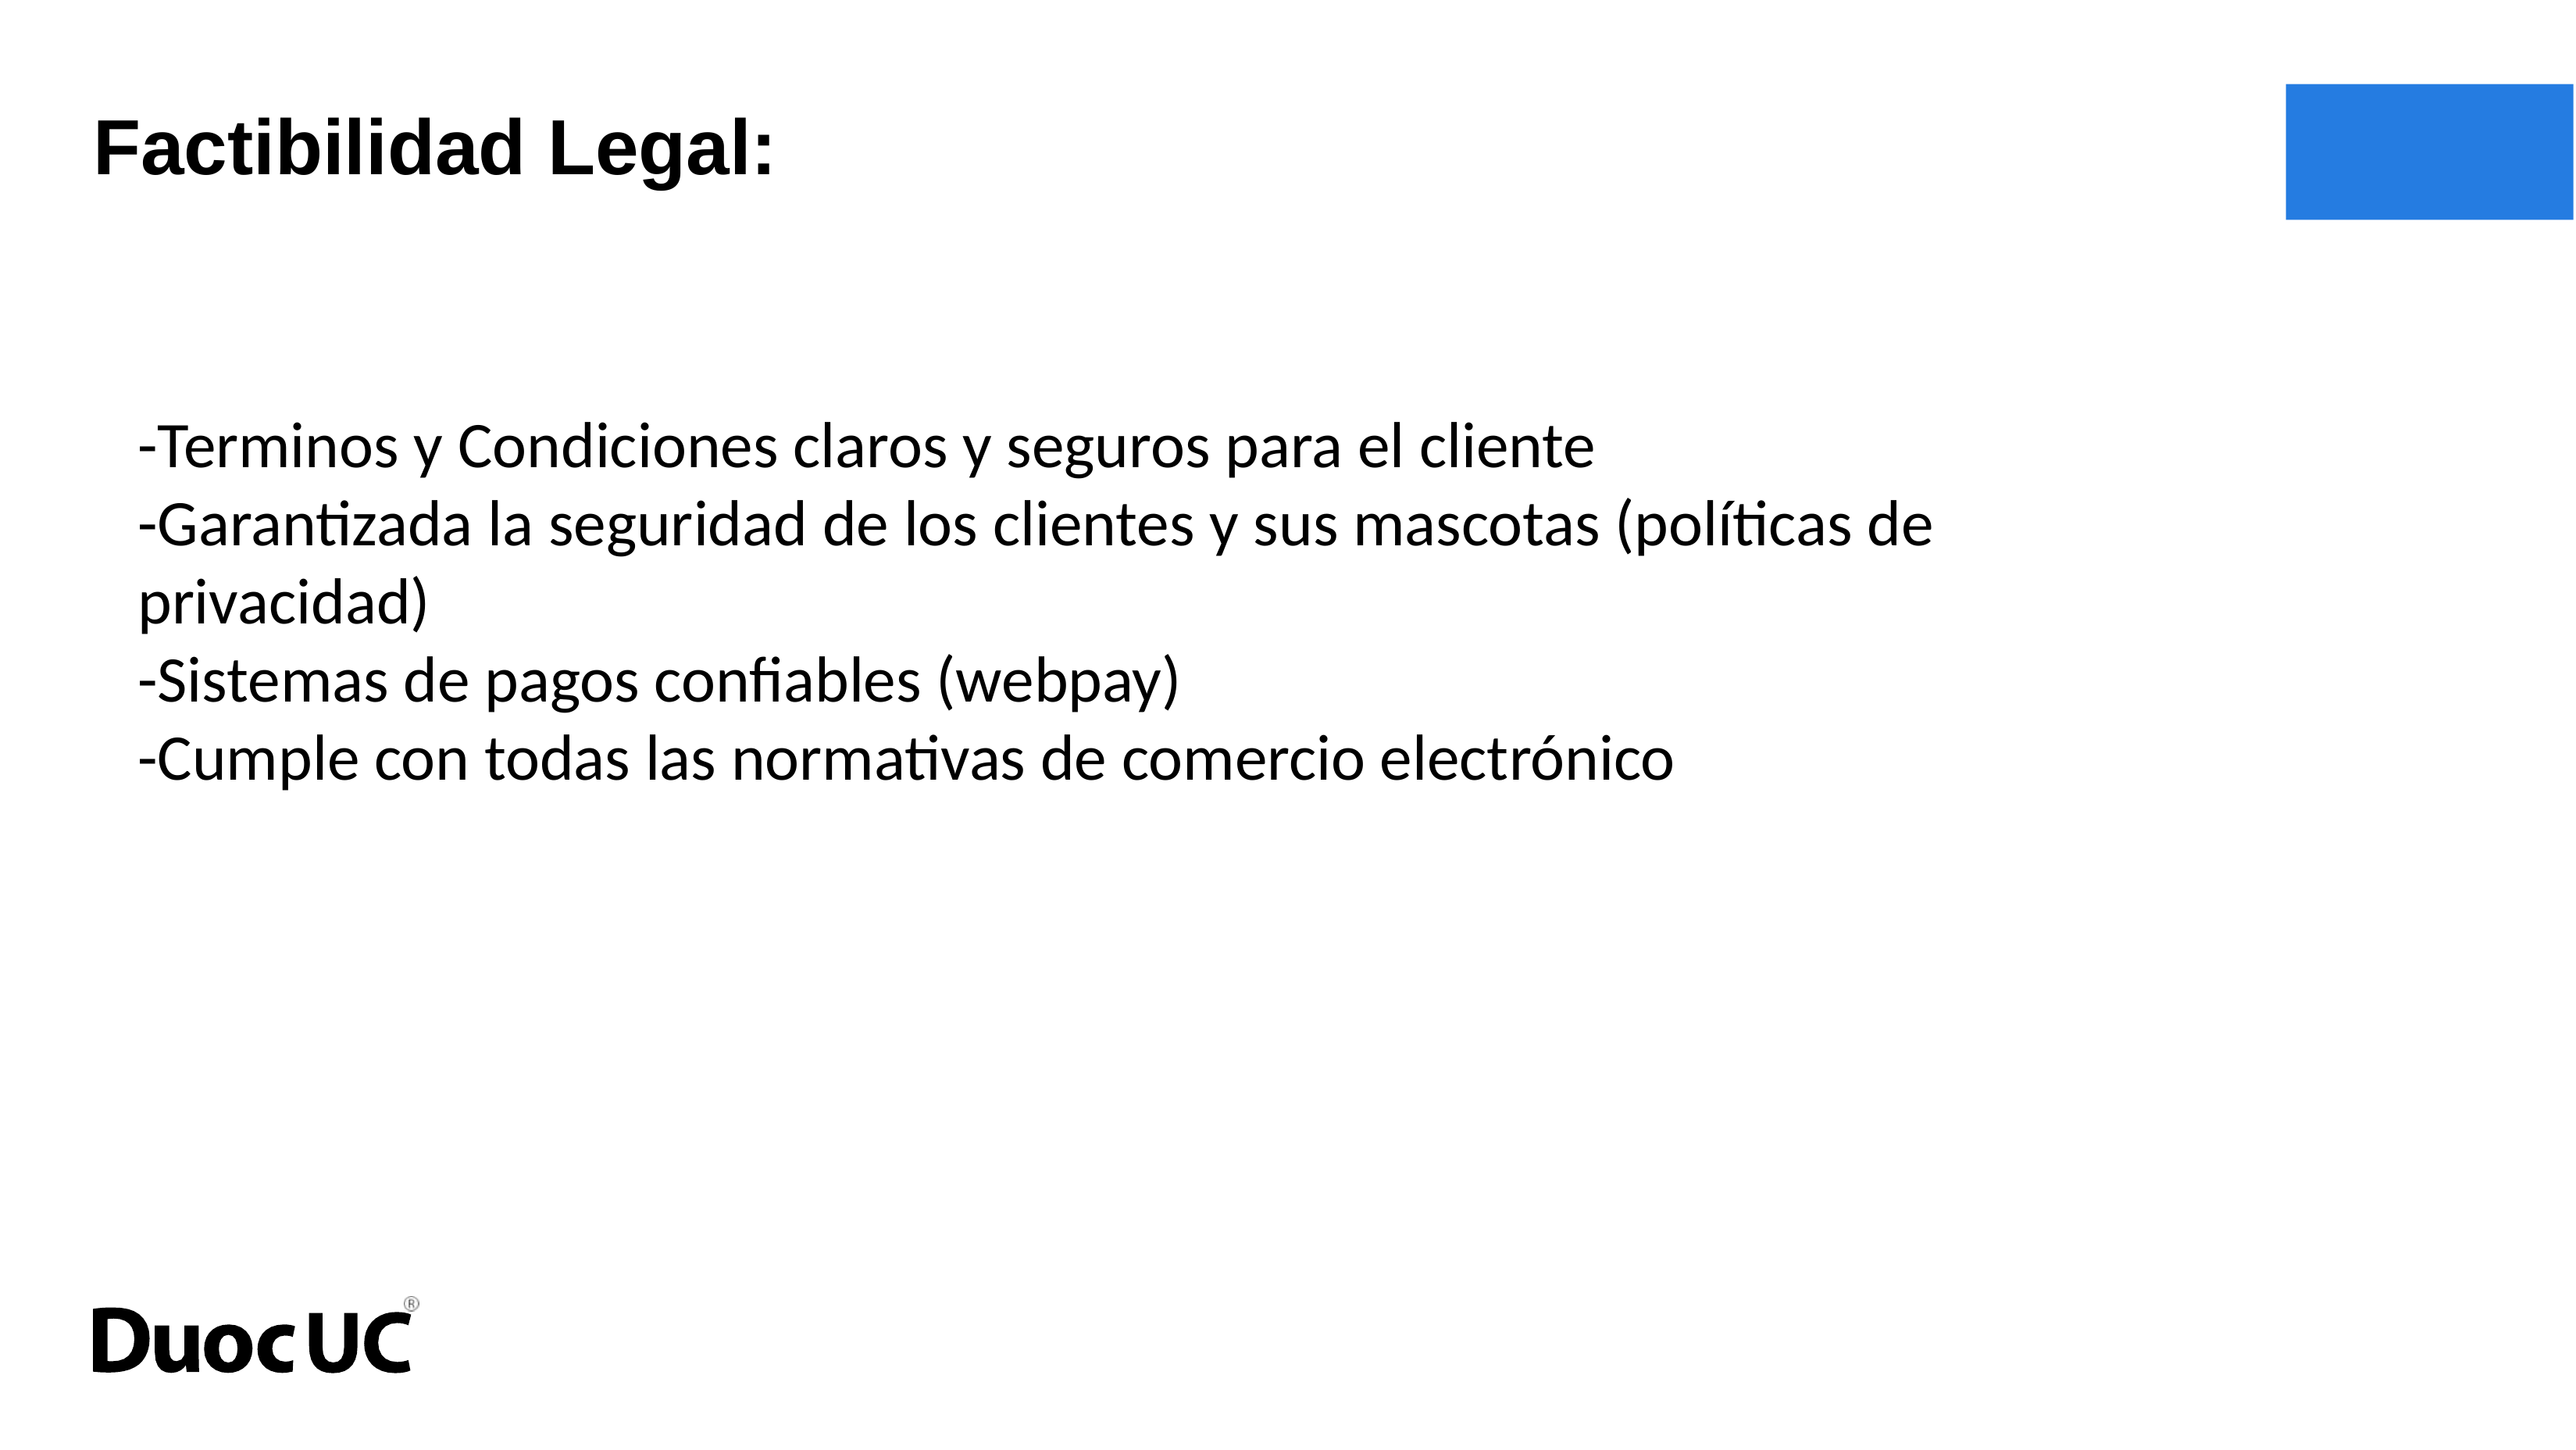

Factibilidad Legal:
-Terminos y Condiciones claros y seguros para el cliente
-Garantizada la seguridad de los clientes y sus mascotas (políticas de privacidad)
-Sistemas de pagos confiables (webpay)
-Cumple con todas las normativas de comercio electrónico